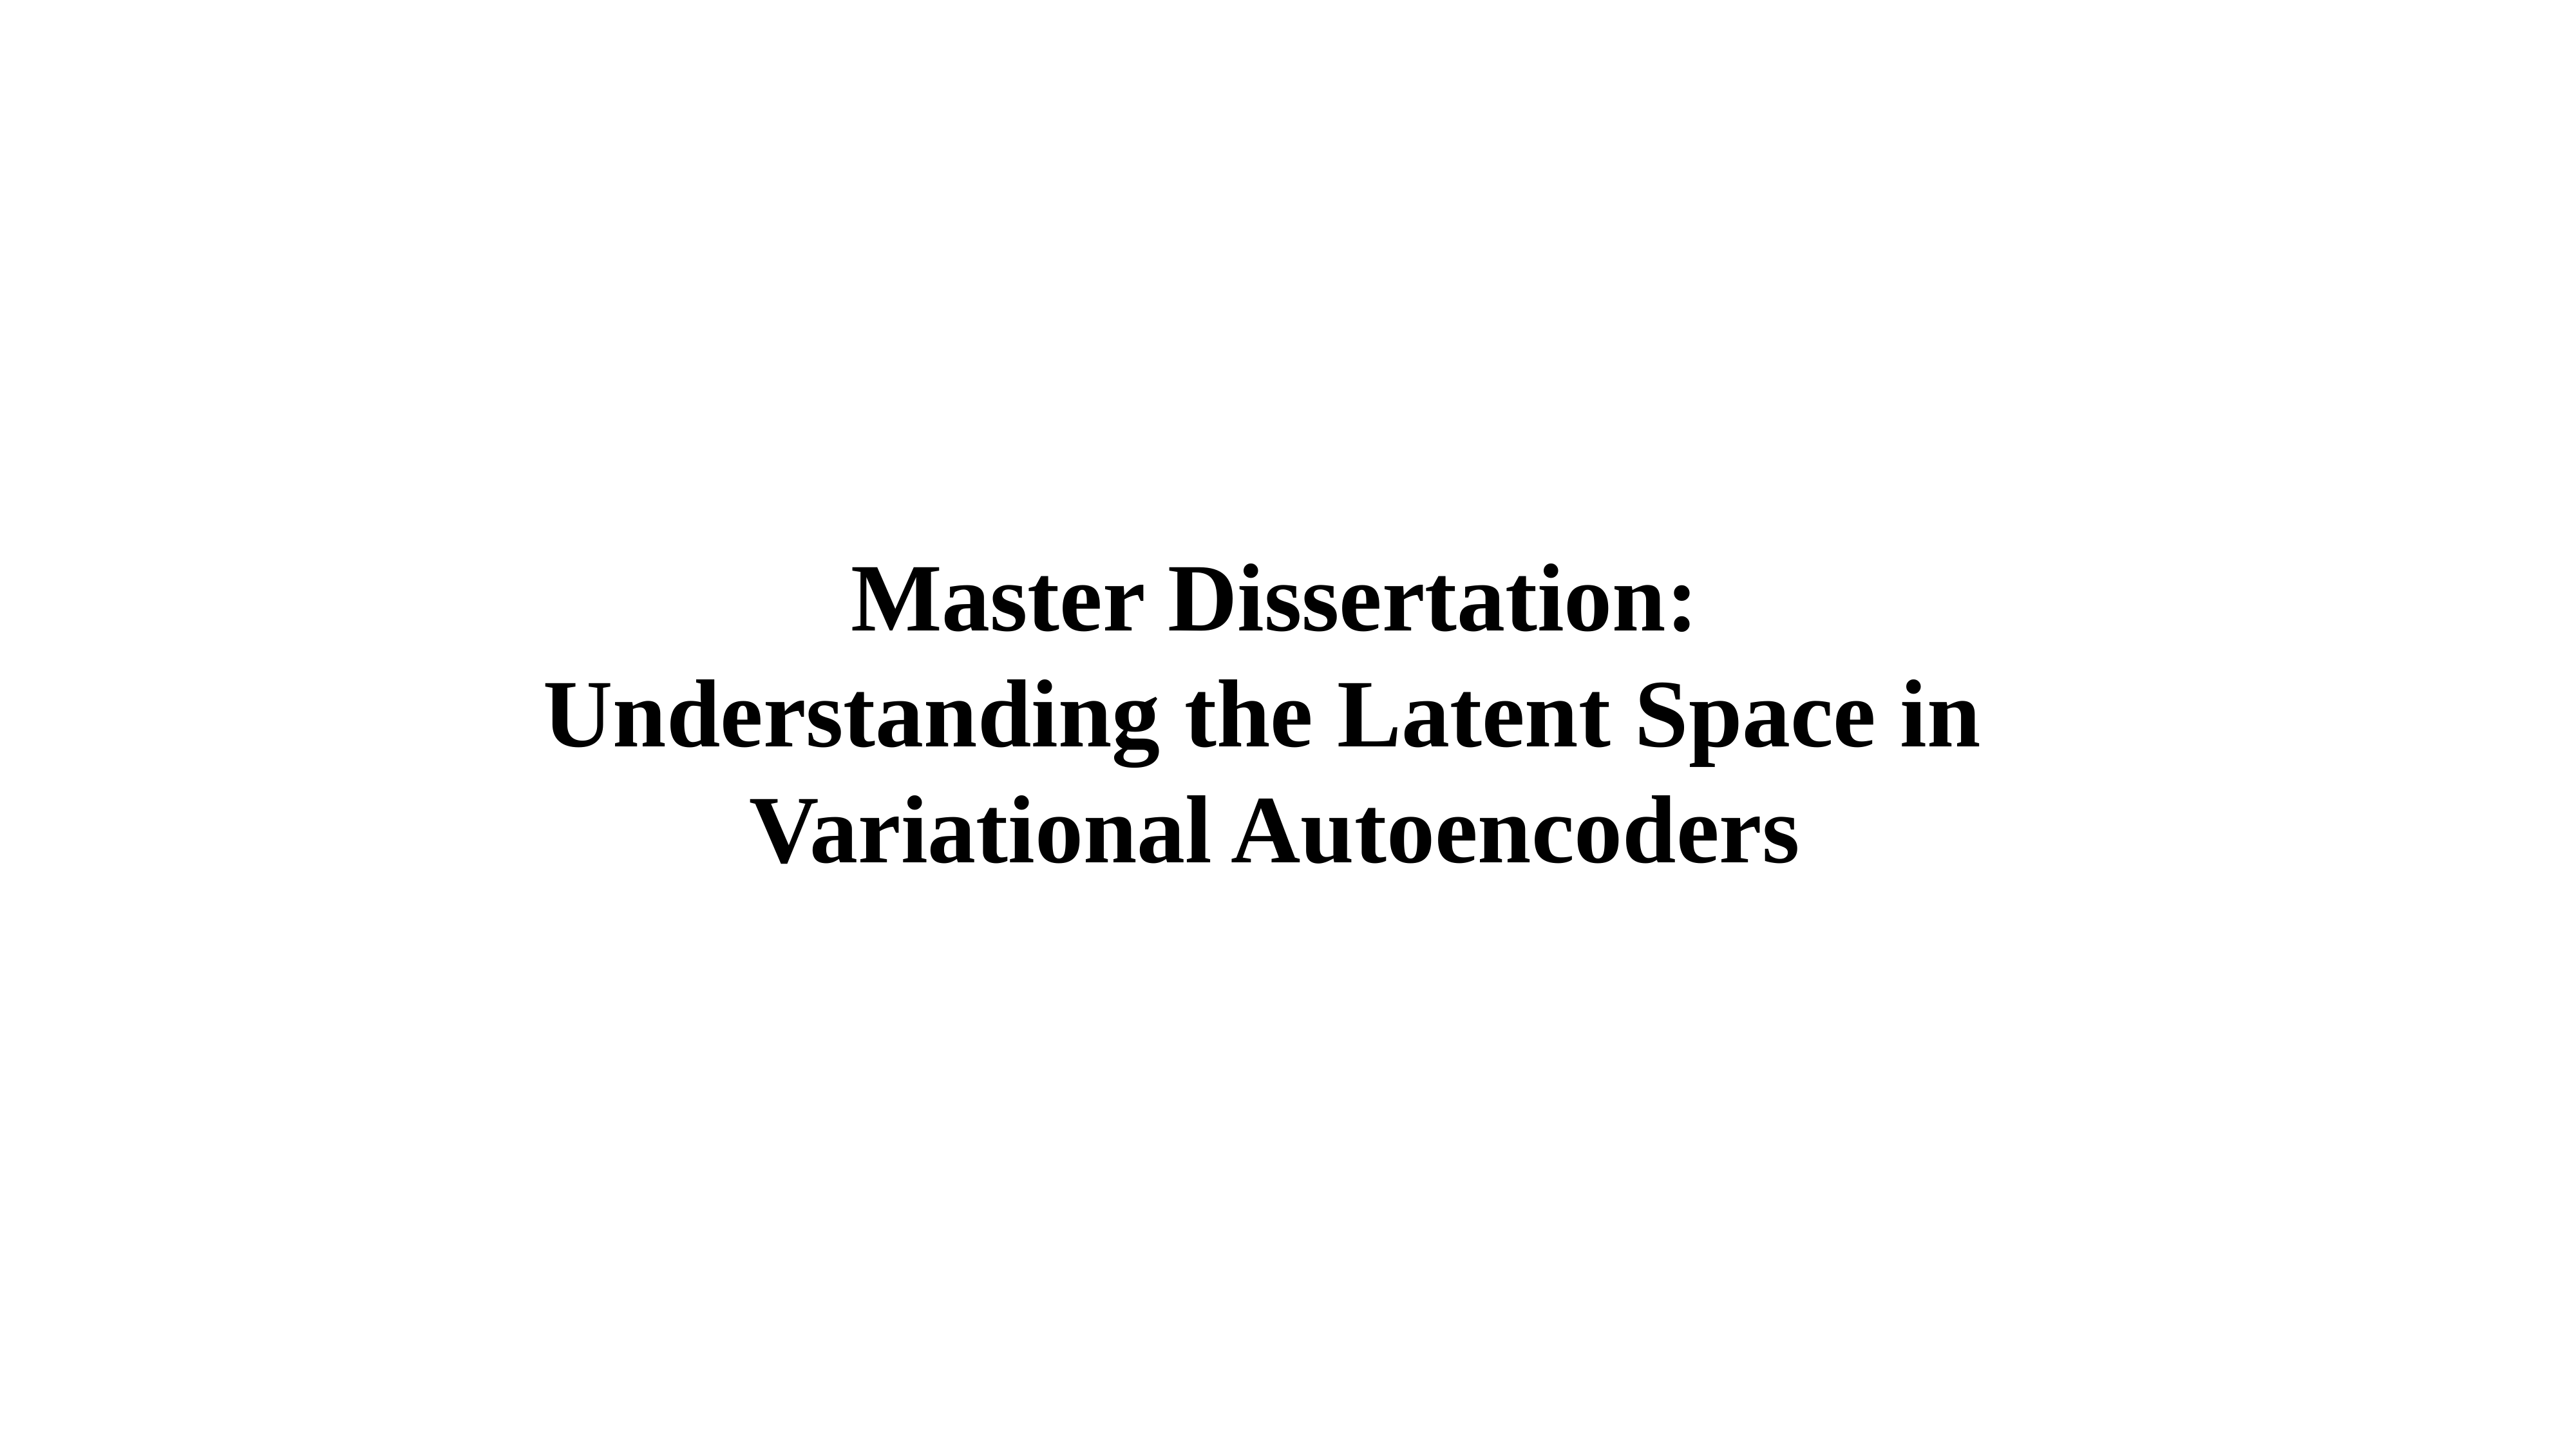

Master Dissertation:
Understanding the Latent Space in
Variational Autoencoders